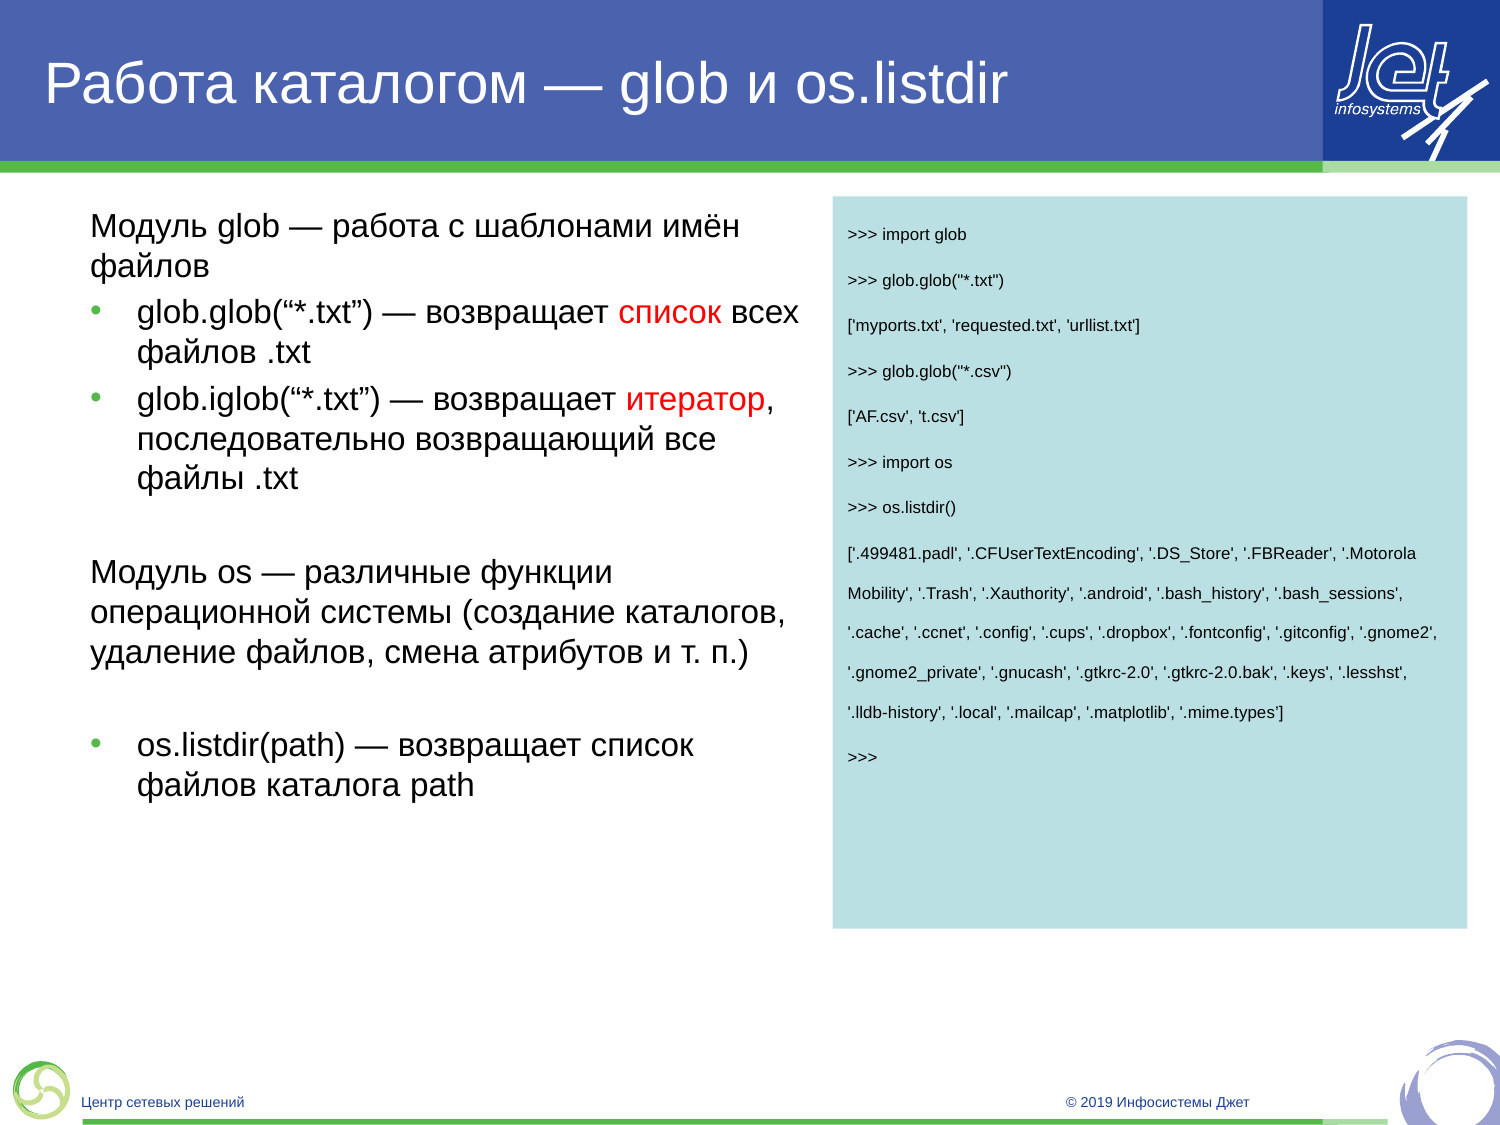

# Работа каталогом — glob и os.listdir
Модуль glob — работа с шаблонами имён файлов
glob.glob(“*.txt”) — возвращает список всех файлов .txt
glob.iglob(“*.txt”) — возвращает итератор, последовательно возвращающий все файлы .txt

Модуль os — различные функции операционной системы (создание каталогов, удаление файлов, смена атрибутов и т. п.)

os.listdir(path) — возвращает список файлов каталога path

>>> import glob
>>> glob.glob("*.txt")
['myports.txt', 'requested.txt', 'urllist.txt']
>>> glob.glob("*.csv")
['AF.csv', 't.csv']
>>> import os
>>> os.listdir()
['.499481.padl', '.CFUserTextEncoding', '.DS_Store', '.FBReader', '.Motorola Mobility', '.Trash', '.Xauthority', '.android', '.bash_history', '.bash_sessions', '.cache', '.ccnet', '.config', '.cups', '.dropbox', '.fontconfig', '.gitconfig', '.gnome2', '.gnome2_private', '.gnucash', '.gtkrc-2.0', '.gtkrc-2.0.bak', '.keys', '.lesshst', '.lldb-history', '.local', '.mailcap', '.matplotlib', '.mime.types’]
>>>